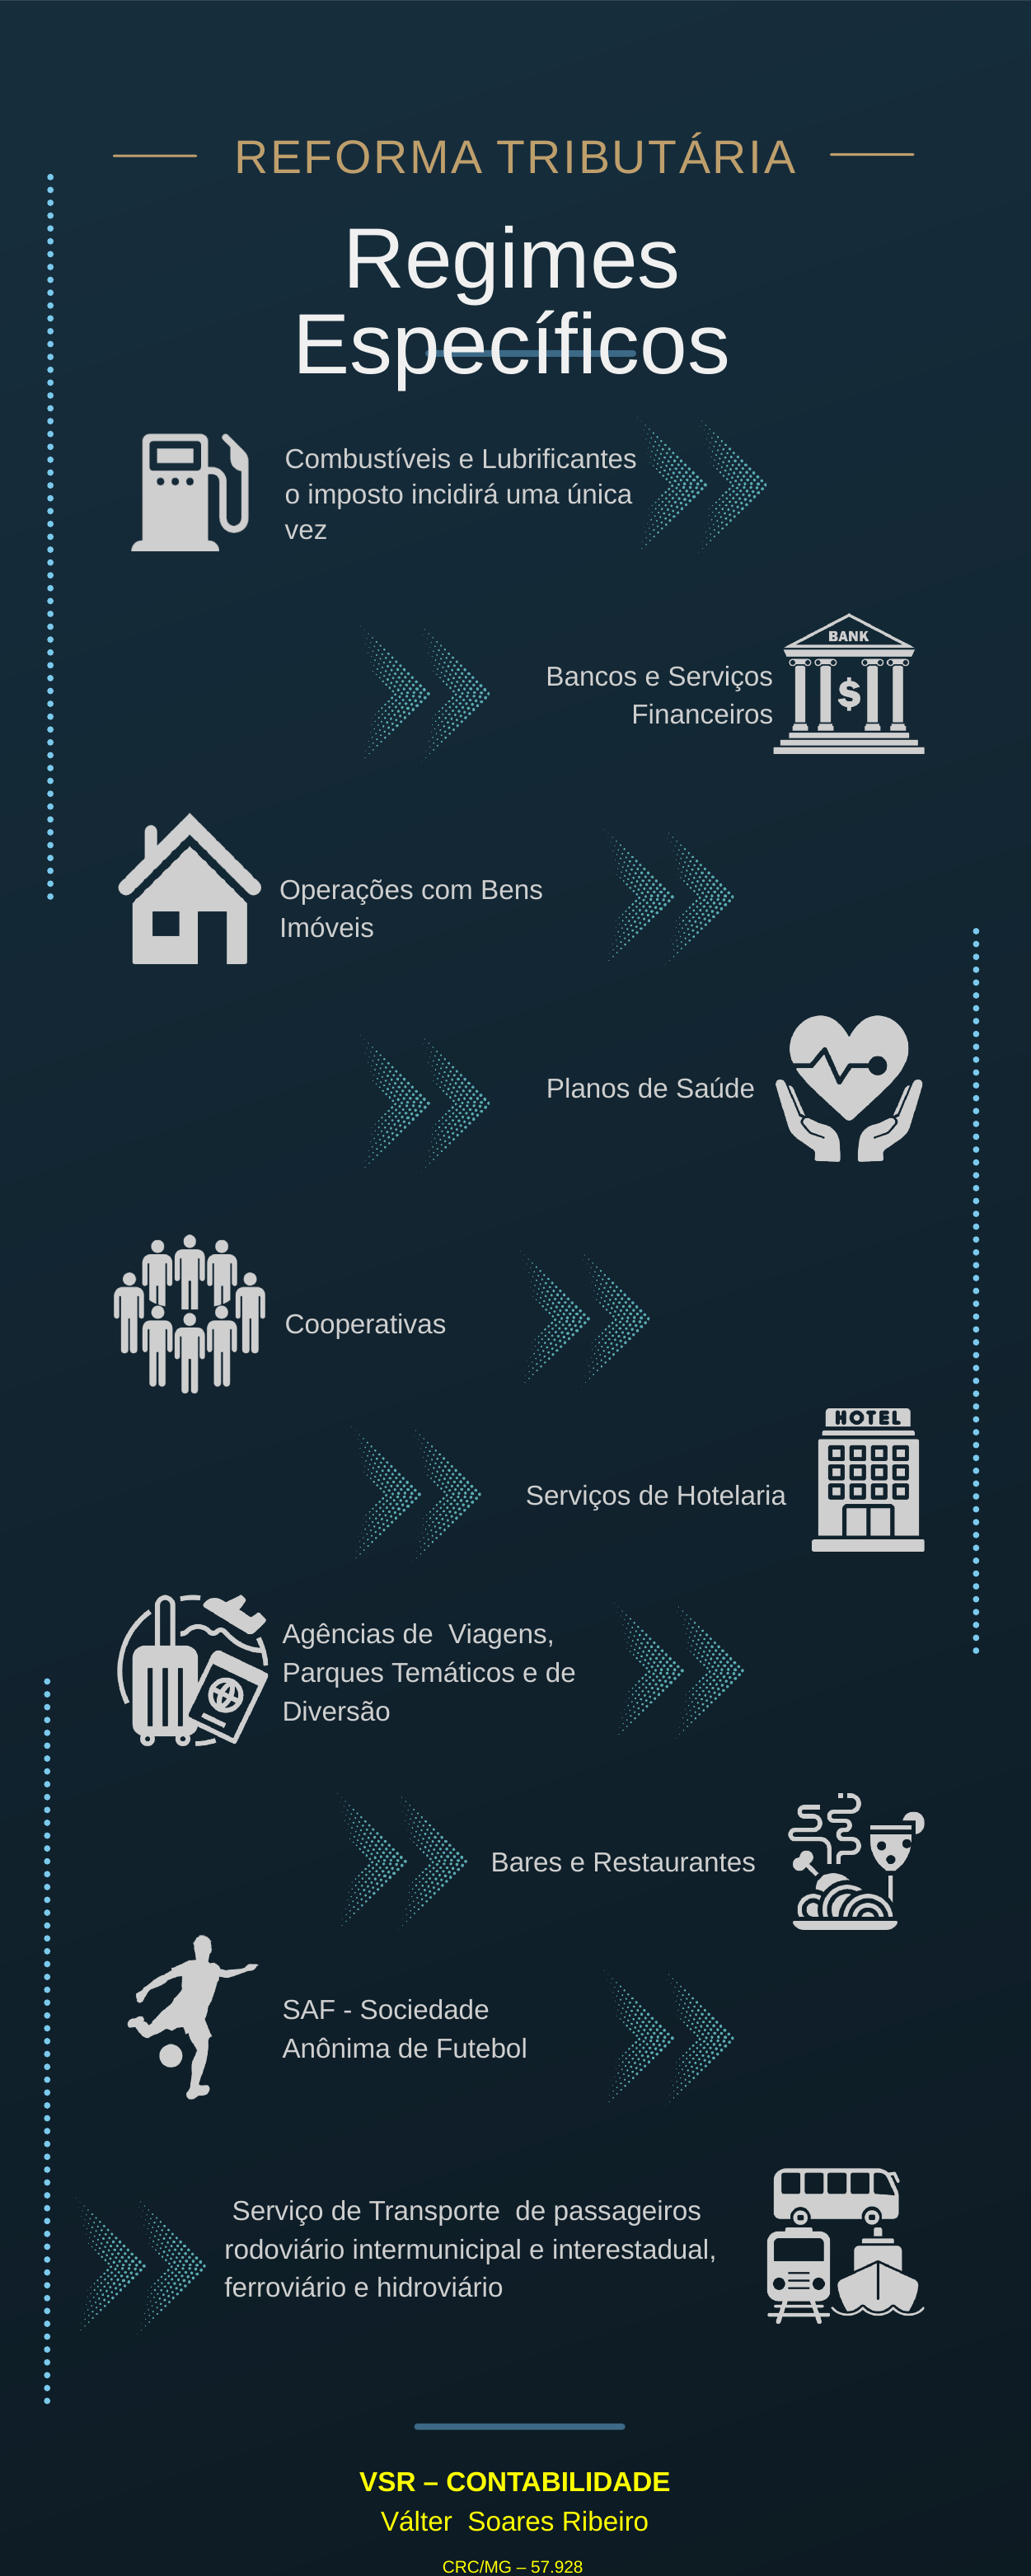

REFORMA TRIBUTÁRIA

Regimes Específicos

Combustíveis e Lubrificantes o imposto incidirá uma única vez

Bancos e Serviços Financeiros

Operações com Bens Imóveis

Planos de Saúde

Cooperativas

Serviços de Hotelaria

Agências de  Viagens, Parques Temáticos e de Diversão

Bares e Restaurantes

SAF - Sociedade Anônima de Futebol

 Serviço de Transporte  de passageiros rodoviário intermunicipal e interestadual, ferroviário e hidroviário

VSR – CONTABILIDADE
Válter  Soares Ribeiro
CRC/MG – 57.928